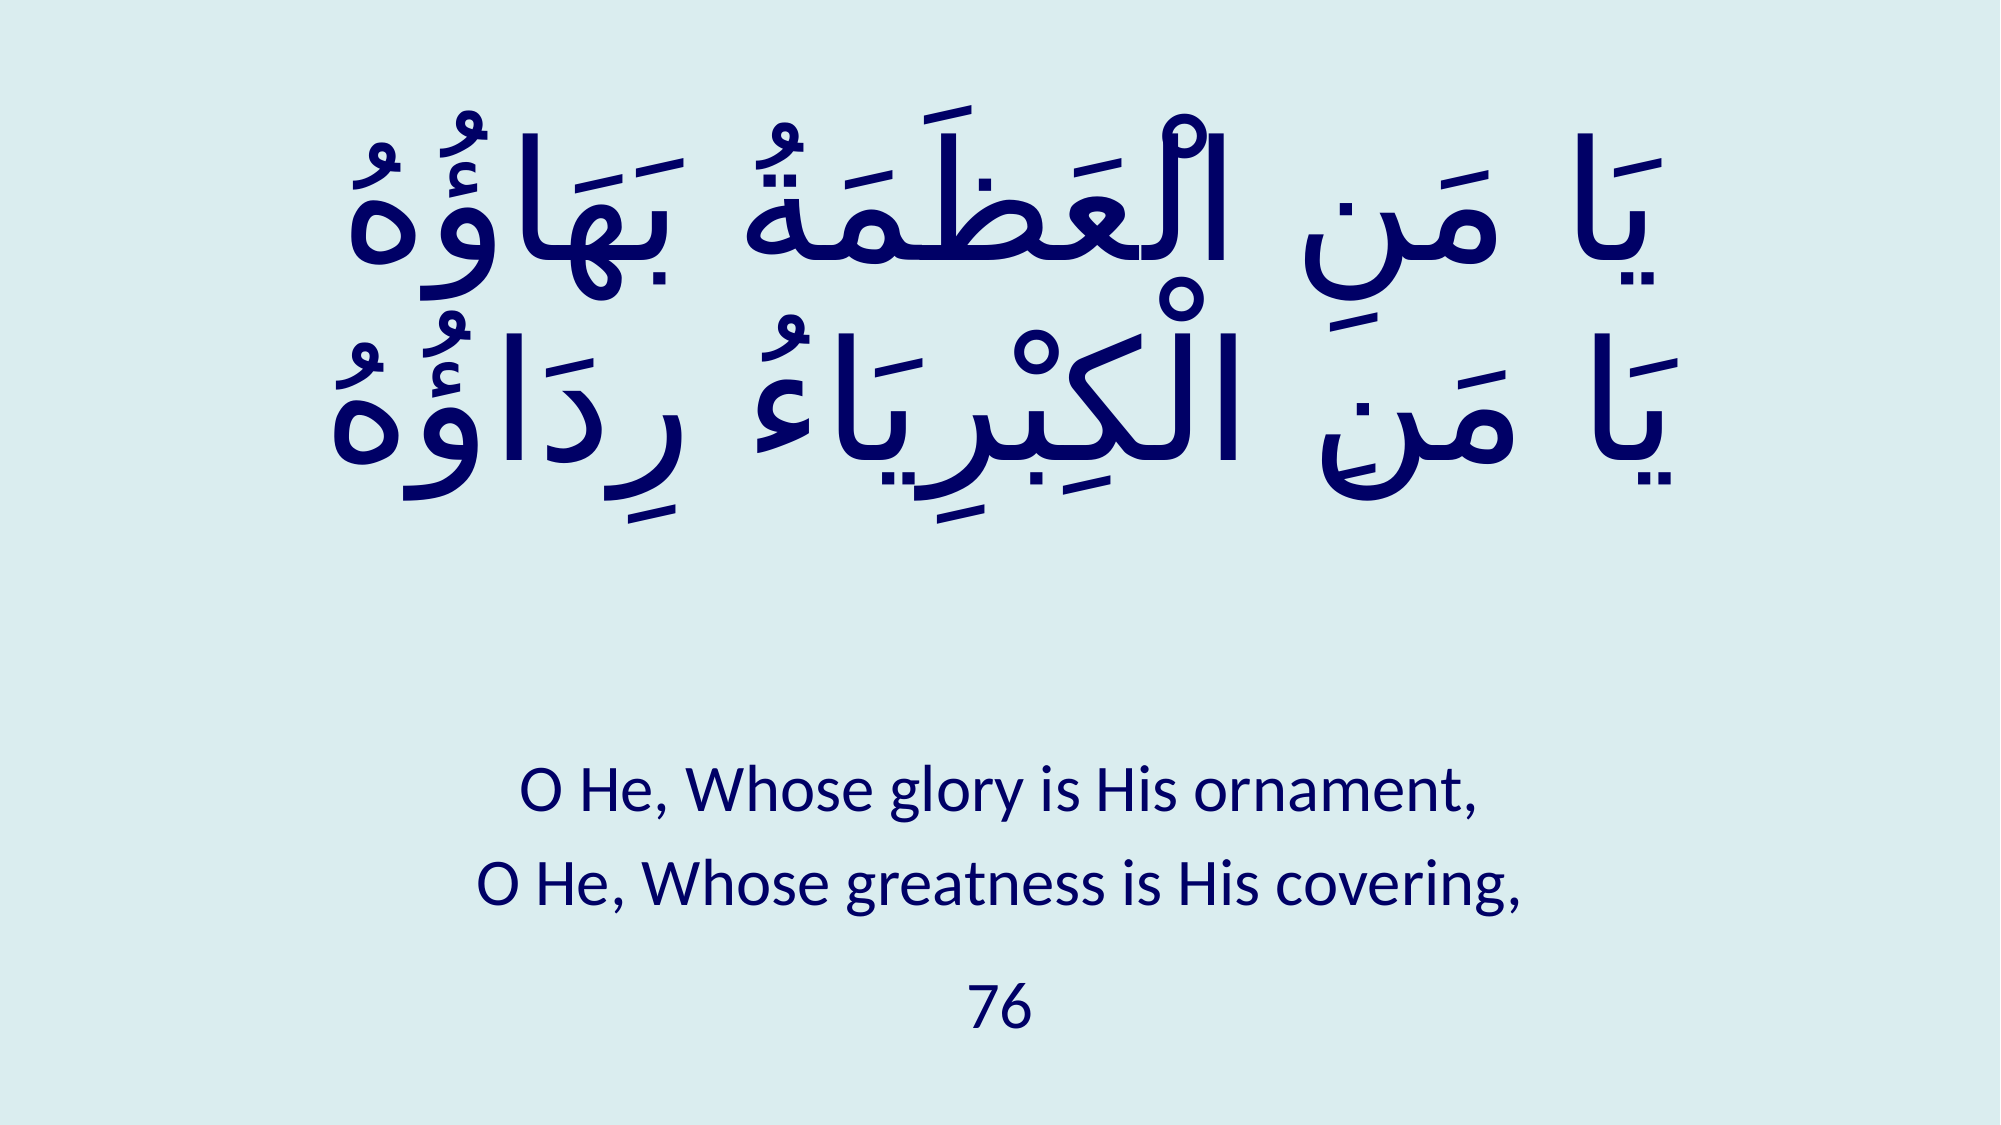

# يَا مَنِ الْعَظَمَةُ بَهَاؤُهُ يَا مَنِ الْكِبْرِيَاءُ رِدَاؤُهُ
O He, Whose glory is His ornament,
O He, Whose greatness is His covering,
76